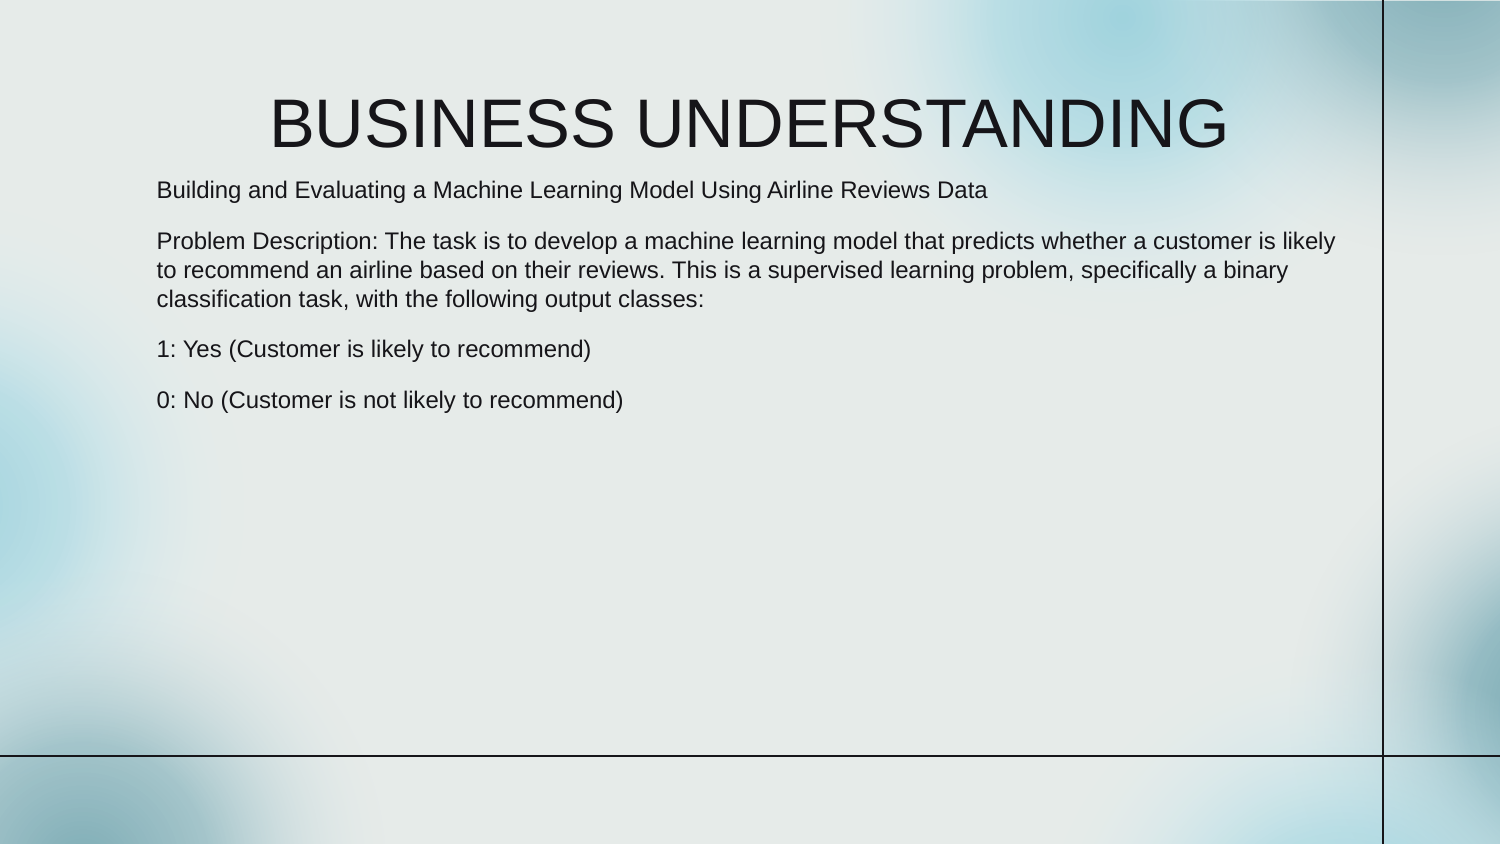

# BUSINESS UNDERSTANDING
Building and Evaluating a Machine Learning Model Using Airline Reviews Data
Problem Description: The task is to develop a machine learning model that predicts whether a customer is likely to recommend an airline based on their reviews. This is a supervised learning problem, specifically a binary classification task, with the following output classes:
1: Yes (Customer is likely to recommend)
0: No (Customer is not likely to recommend)